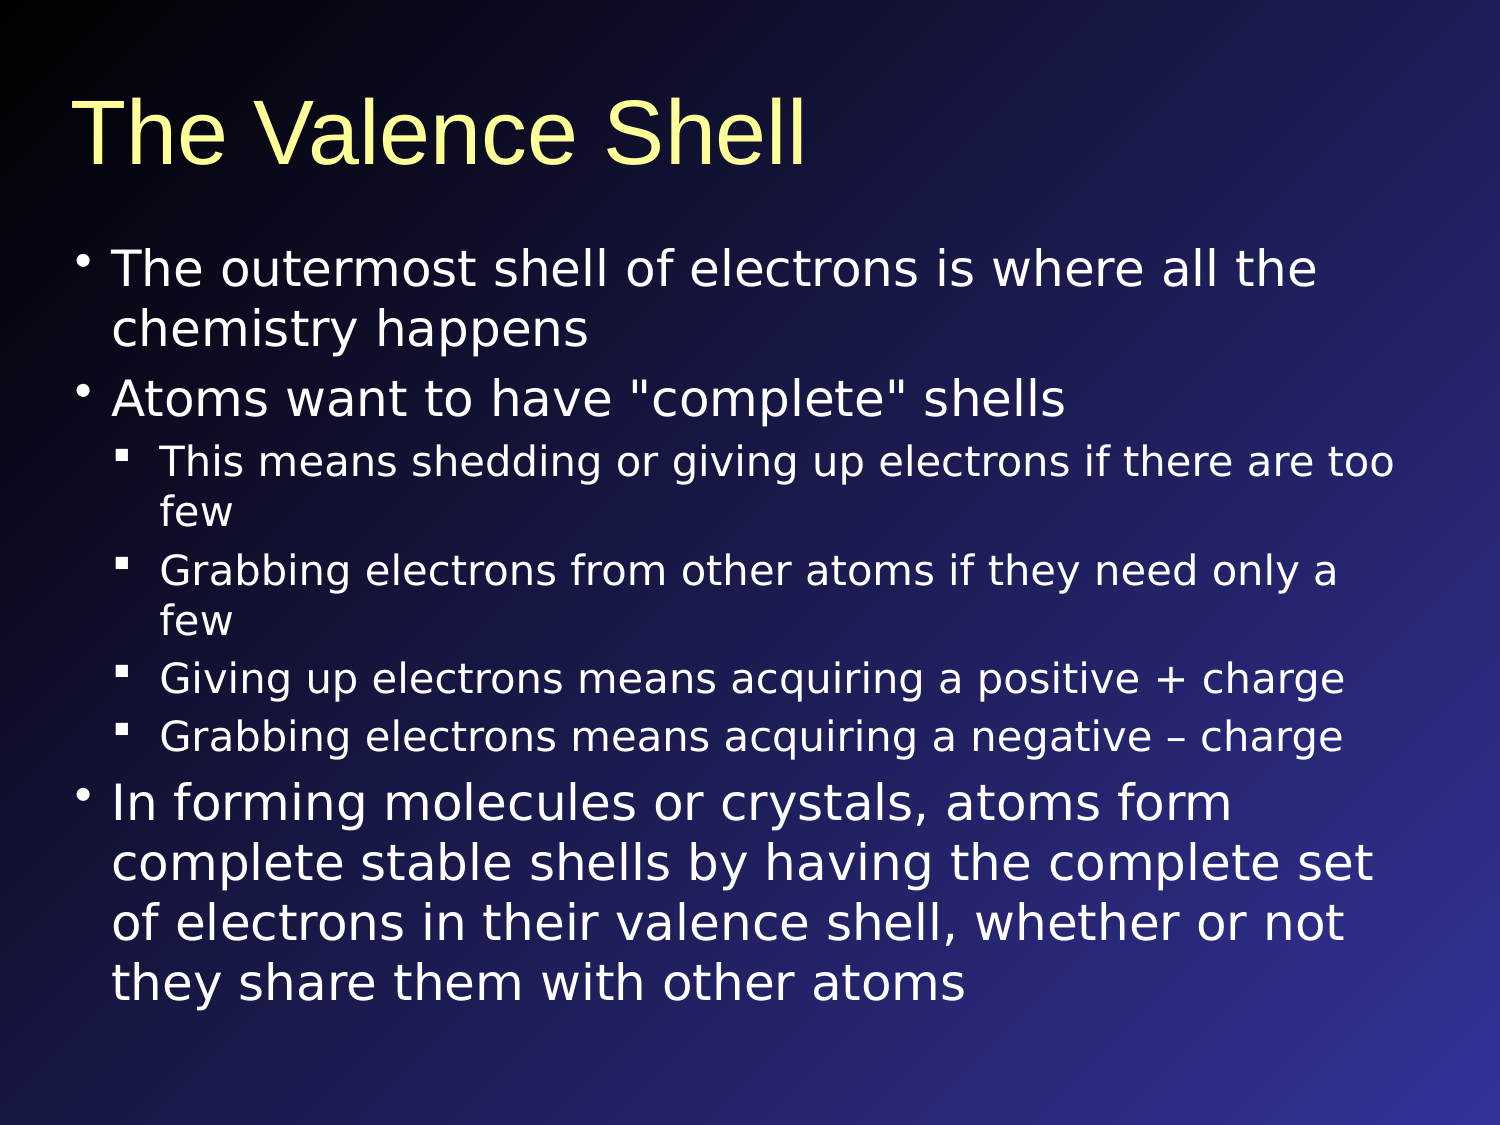

# The Valence Shell
The outermost shell of electrons is where all the chemistry happens
Atoms want to have "complete" shells
This means shedding or giving up electrons if there are too few
Grabbing electrons from other atoms if they need only a few
Giving up electrons means acquiring a positive + charge
Grabbing electrons means acquiring a negative – charge
In forming molecules or crystals, atoms form complete stable shells by having the complete set of electrons in their valence shell, whether or not they share them with other atoms